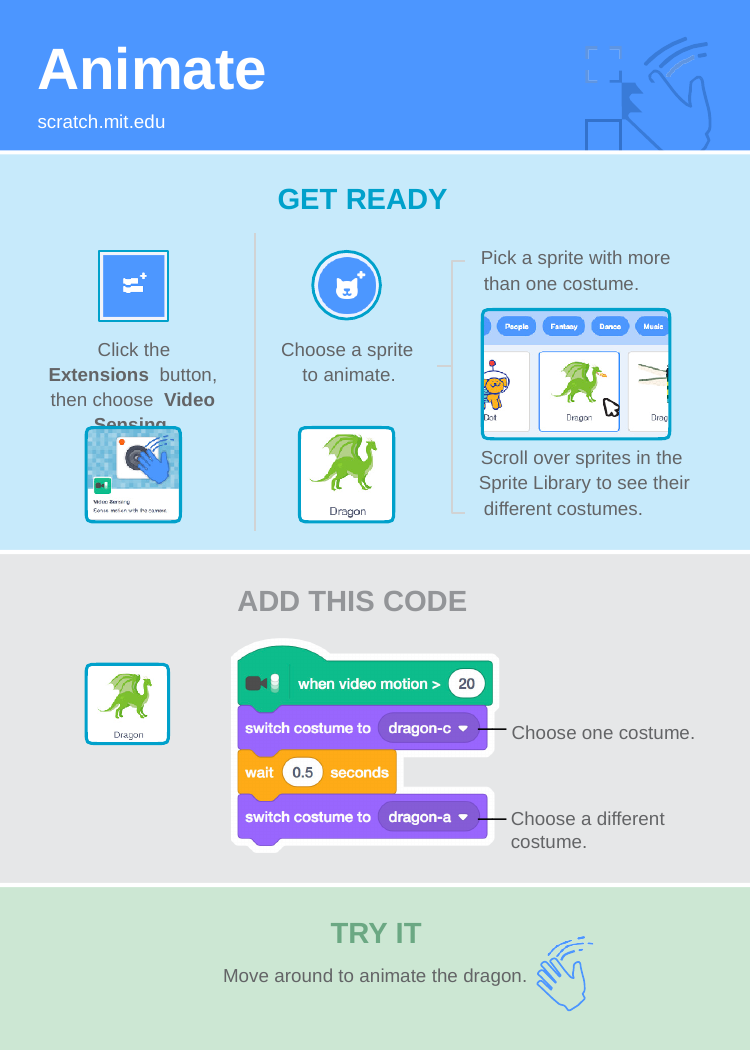

# Animate
scratch.mit.edu

GET READY
Pick a sprite with more  than one costume.

Click the Extensions  button, then choose  Video Sensing.
Choose a sprite  to animate.

Scroll over sprites in the  Sprite Library to see their  different costumes.

ADD THIS CODE

__

__
Choose one costume.

Choose a different costume.

TRY IT
Move around to animate the dragon.